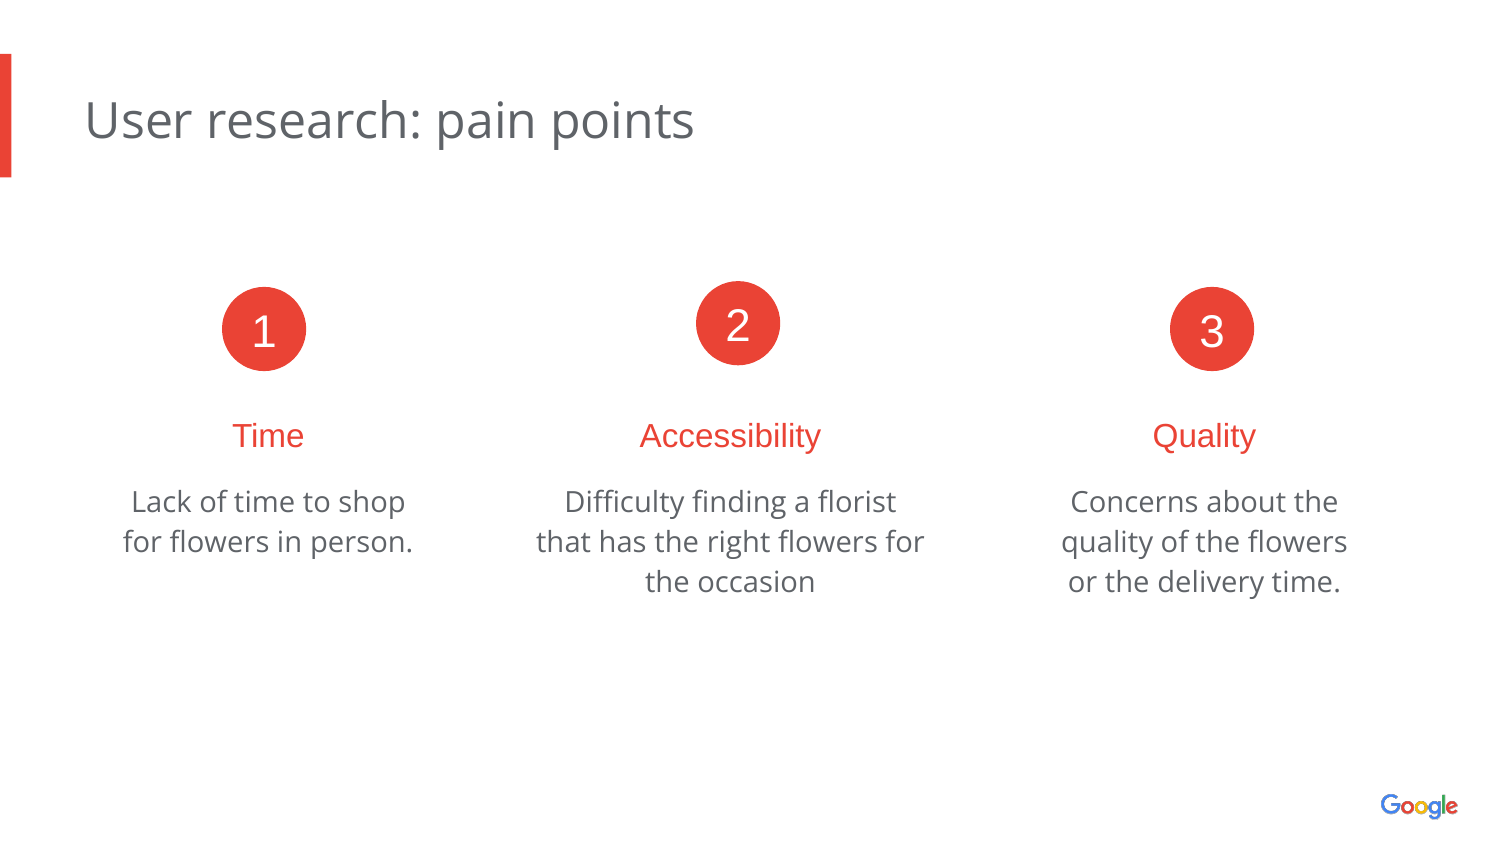

User research: pain points
2
1
3
Time
Accessibility
Quality
Lack of time to shop for flowers in person.
Difficulty finding a florist that has the right flowers for the occasion
Concerns about the quality of the flowers or the delivery time.